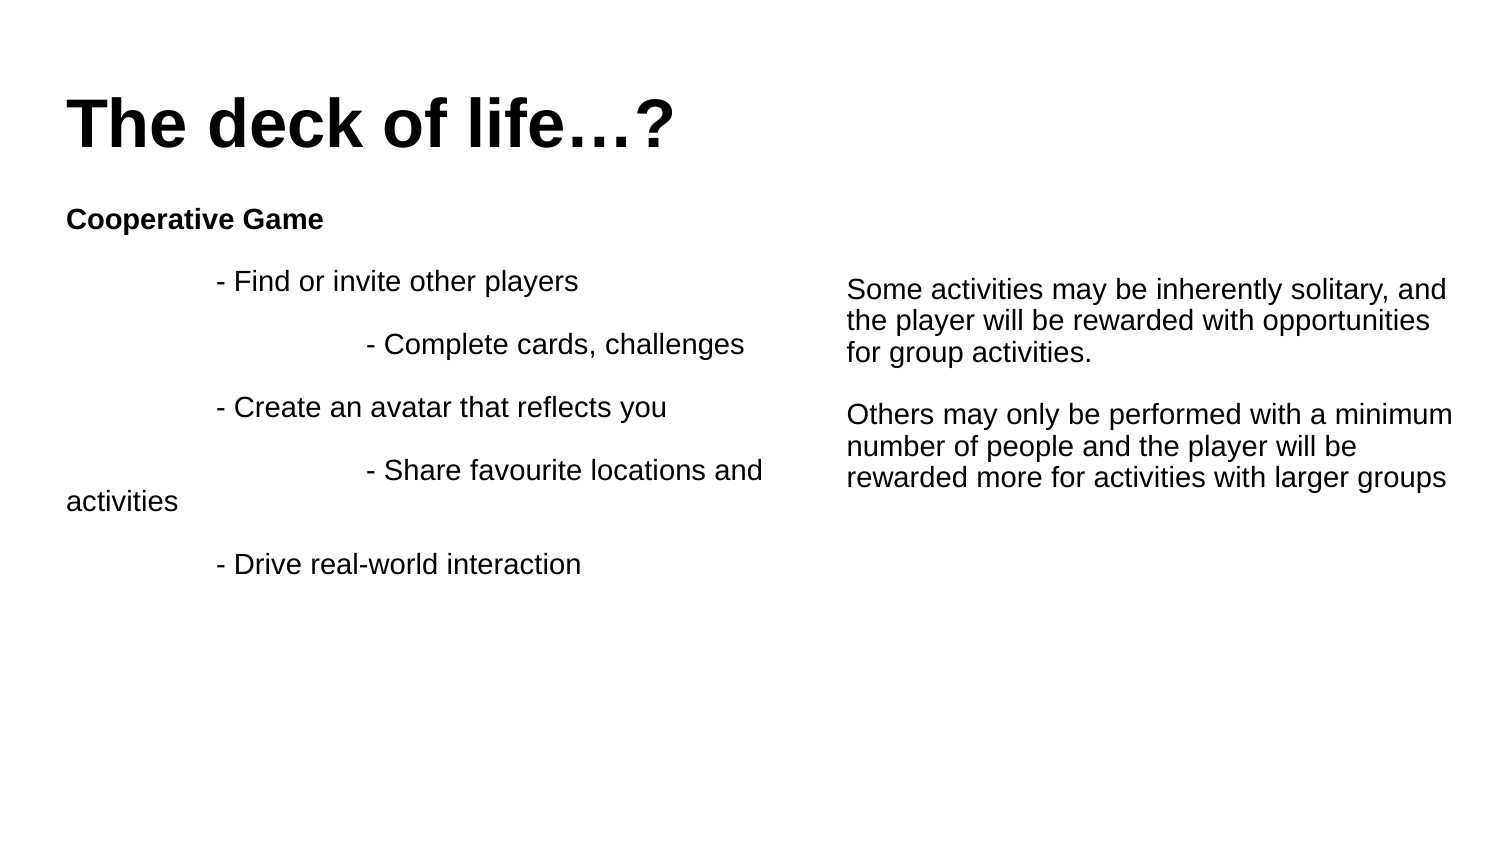

# The deck of life…?
Cooperative Game

	- Find or invite other players

		- Complete cards, challenges

	- Create an avatar that reflects you

		- Share favourite locations and activities

	- Drive real-world interaction
Some activities may be inherently solitary, and the player will be rewarded with opportunities for group activities.

Others may only be performed with a minimum number of people and the player will be rewarded more for activities with larger groups